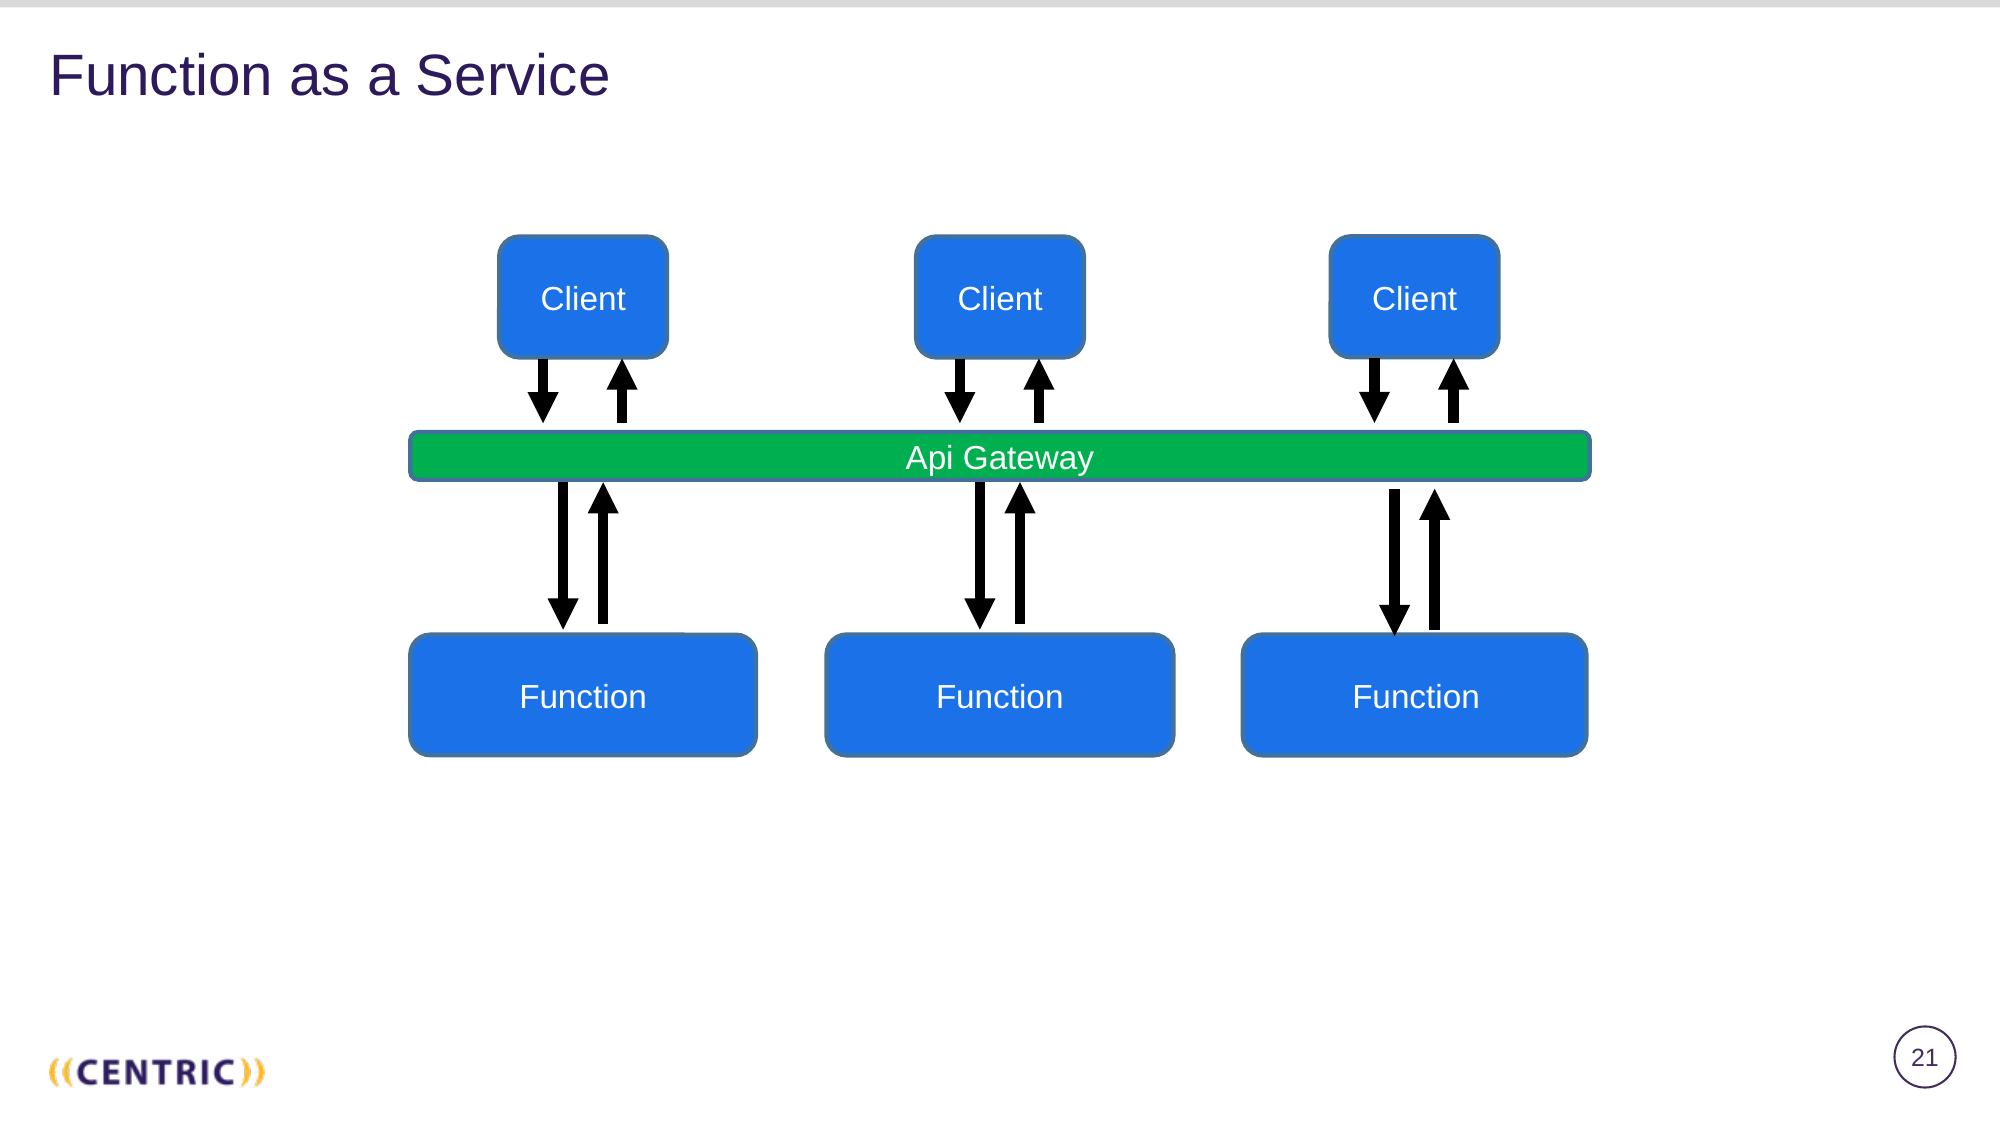

# Function as a Service

Client

Client

Client

Api Gateway

Function

Function

Function
Orchestration